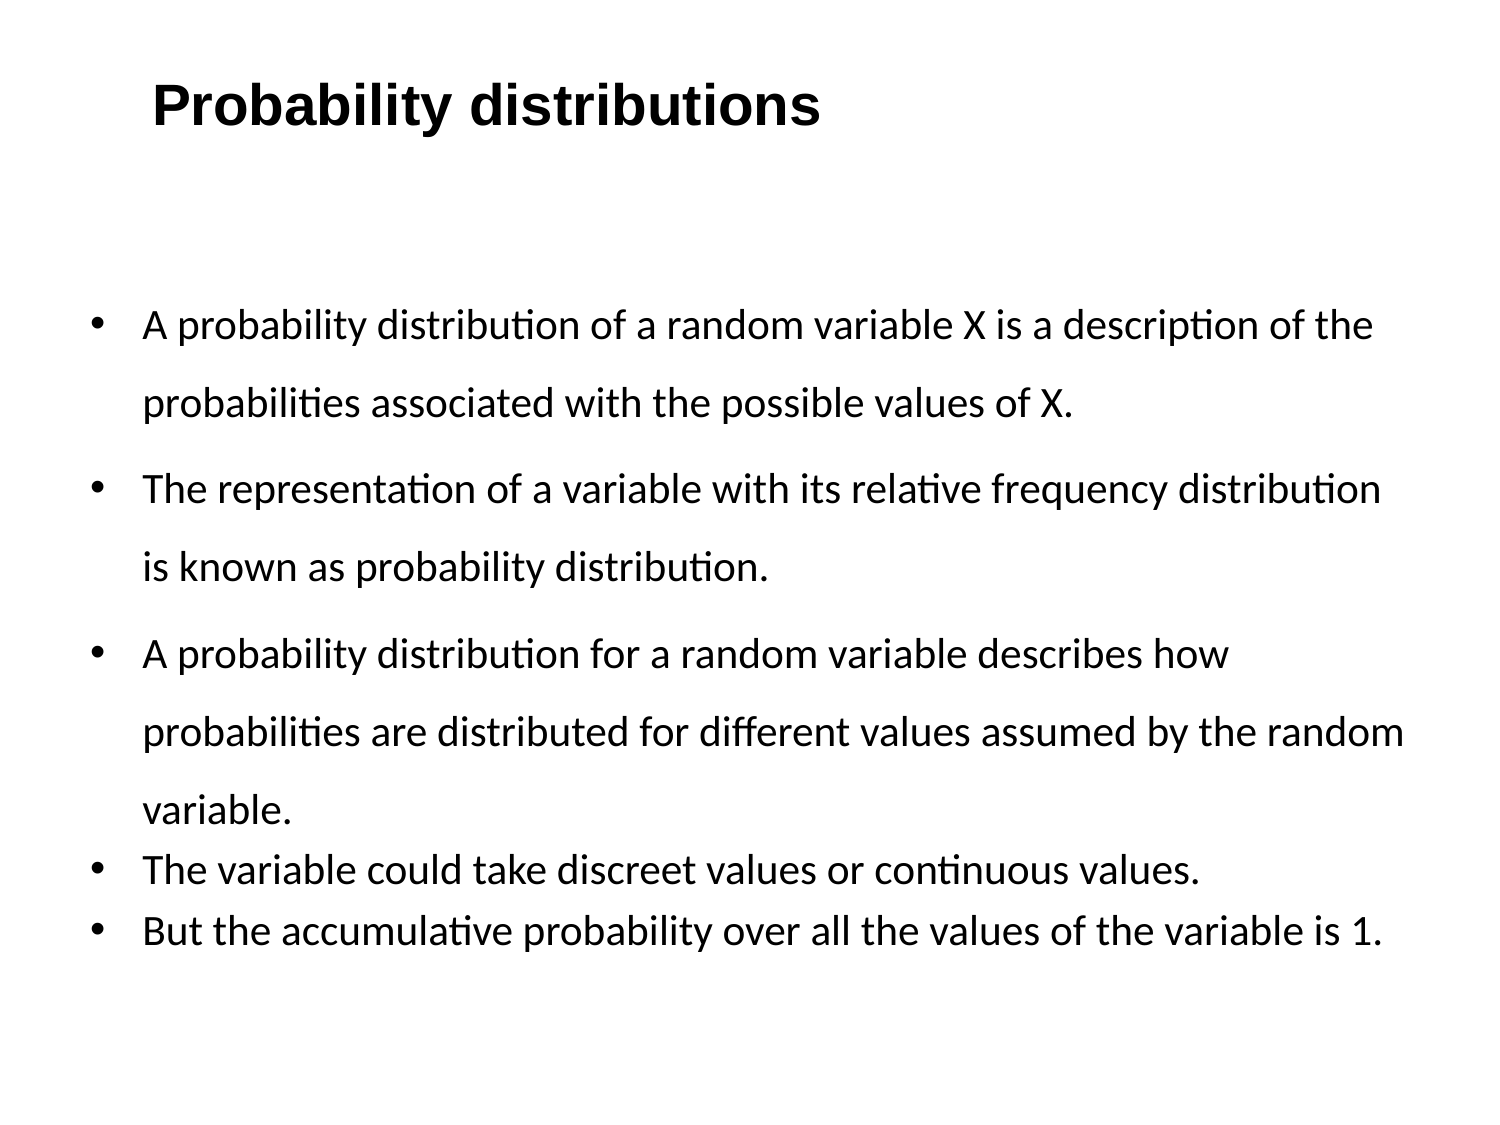

Probability distributions
A probability distribution of a random variable X is a description of the probabilities associated with the possible values of X.
The representation of a variable with its relative frequency distribution is known as probability distribution.
A probability distribution for a random variable describes how probabilities are distributed for different values assumed by the random variable.
The variable could take discreet values or continuous values.
But the accumulative probability over all the values of the variable is 1.